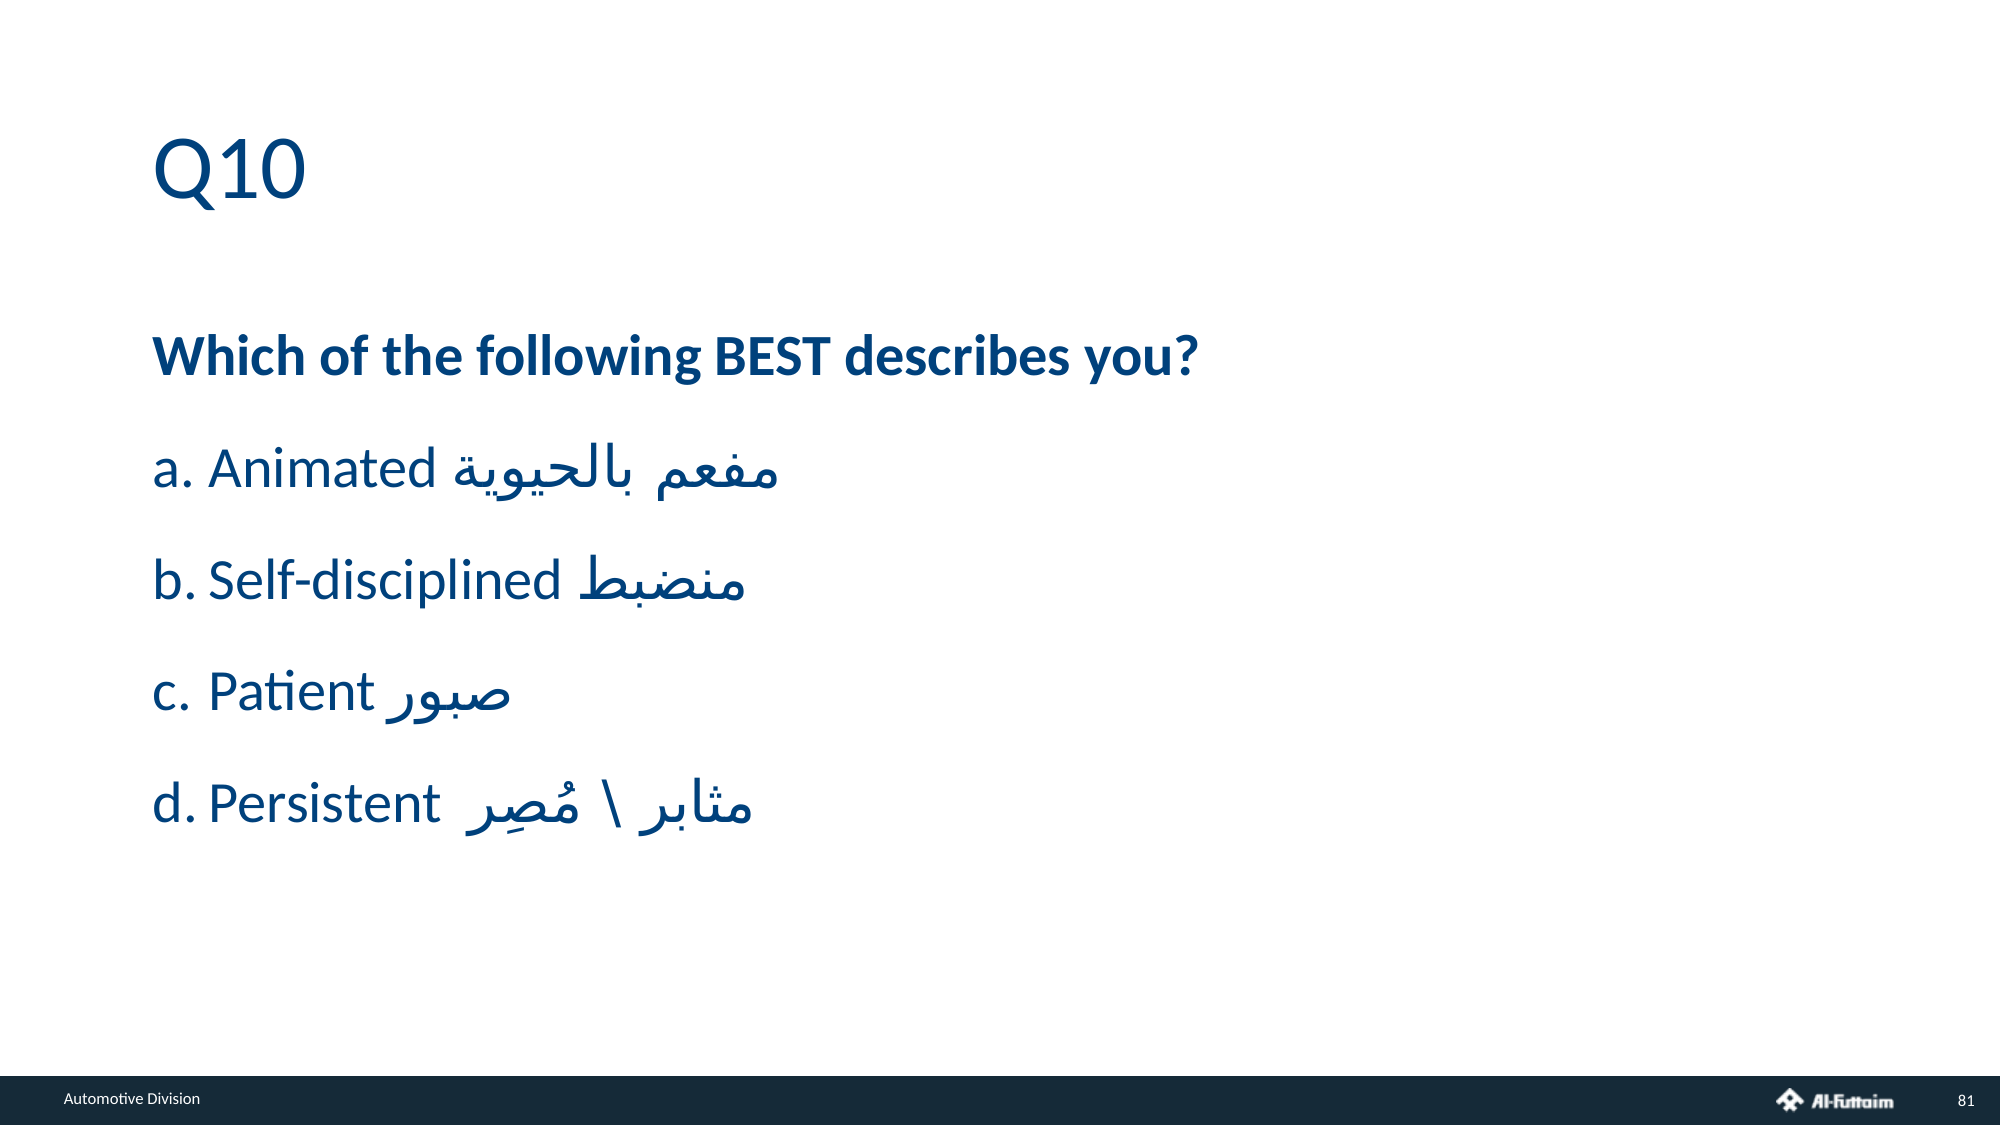

# Q10
Which of the following BEST describes you?
Animated مفعم بالحيوية
Self-disciplined منضبط
Patient صبور
Persistent  مثابر \ مُصِر